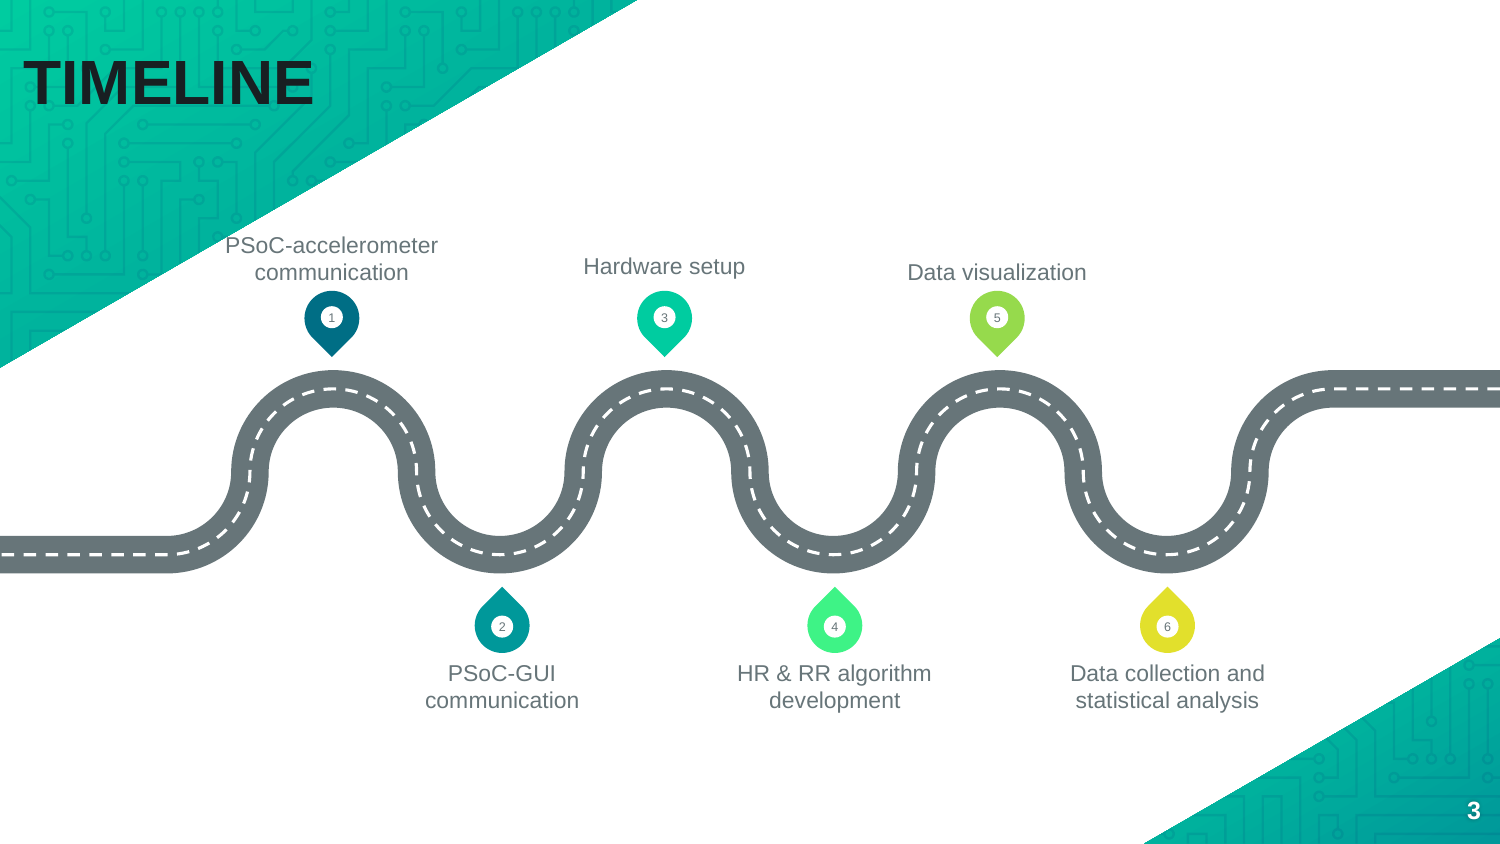

TIMELINE
Hardware setup
PSoC-accelerometer communication
Data visualization

1

3

5

2

4

6
PSoC-GUI communication
HR & RR algorithm development
Data collection and statistical analysis
3